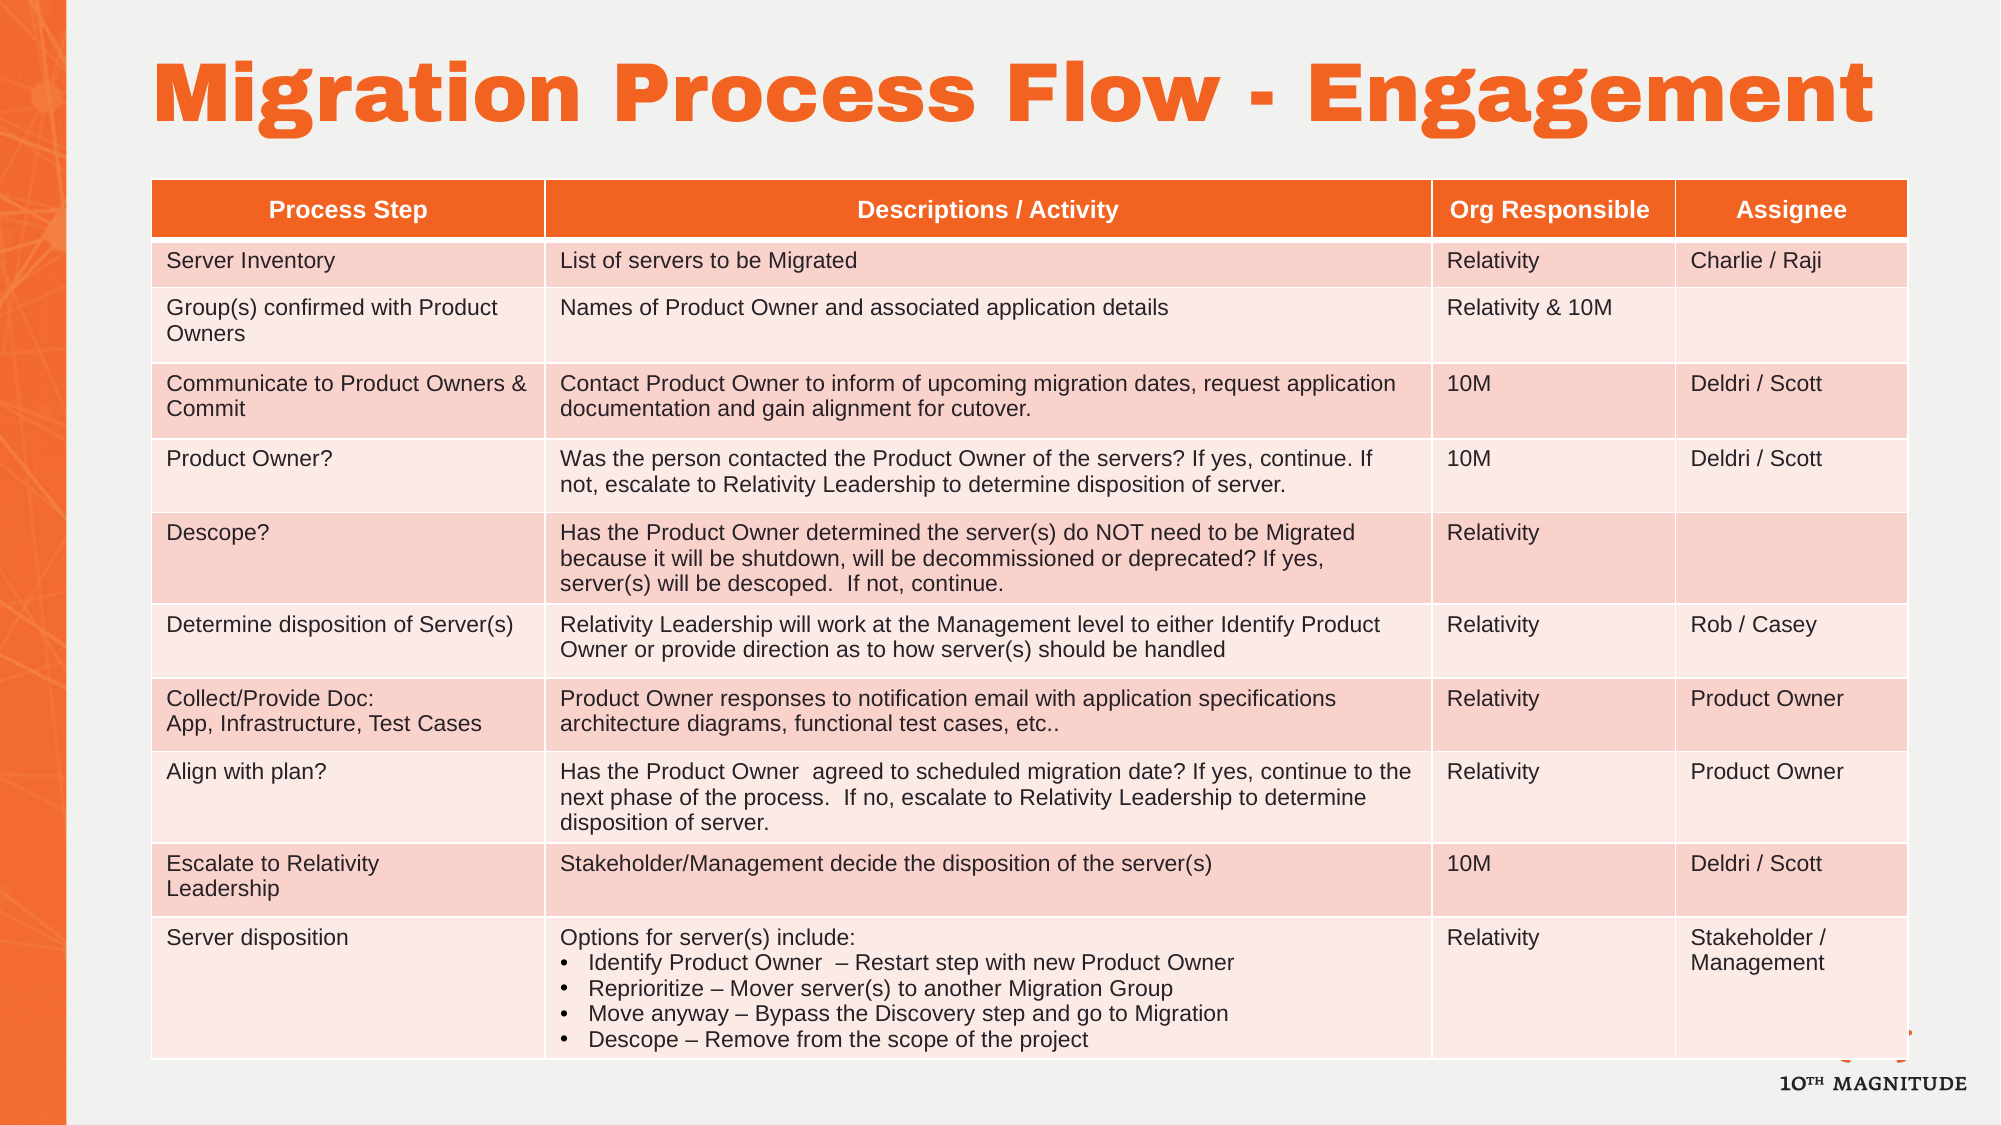

# Migration Process Flow - Engagement
| Process Step | Descriptions / Activity | Org Responsible | Assignee |
| --- | --- | --- | --- |
| Server Inventory | List of servers to be Migrated | Relativity | Charlie / Raji |
| Group(s) confirmed with Product Owners | Names of Product Owner and associated application details | Relativity & 10M |  |
| Communicate to Product Owners & Commit | Contact Product Owner to inform of upcoming migration dates, request application documentation and gain alignment for cutover. | 10M | Deldri / Scott |
| Product Owner? | Was the person contacted the Product Owner of the servers? If yes, continue. If not, escalate to Relativity Leadership to determine disposition of server. | 10M | Deldri / Scott |
| Descope? | Has the Product Owner determined the server(s) do NOT need to be Migrated because it will be shutdown, will be decommissioned or deprecated? If yes, server(s) will be descoped. If not, continue. | Relativity |  |
| Determine disposition of Server(s) | Relativity Leadership will work at the Management level to either Identify Product Owner or provide direction as to how server(s) should be handled | Relativity | Rob / Casey |
| Collect/Provide Doc: App, Infrastructure, Test Cases | Product Owner responses to notification email with application specifications architecture diagrams, functional test cases, etc.. | Relativity | Product Owner |
| Align with plan? | Has the Product Owner agreed to scheduled migration date? If yes, continue to the next phase of the process. If no, escalate to Relativity Leadership to determine disposition of server. | Relativity | Product Owner |
| Escalate to Relativity Leadership | Stakeholder/Management decide the disposition of the server(s) | 10M | Deldri / Scott |
| Server disposition | Options for server(s) include: Identify Product Owner – Restart step with new Product Owner Reprioritize – Mover server(s) to another Migration Group Move anyway – Bypass the Discovery step and go to Migration Descope – Remove from the scope of the project | Relativity | Stakeholder / Management |